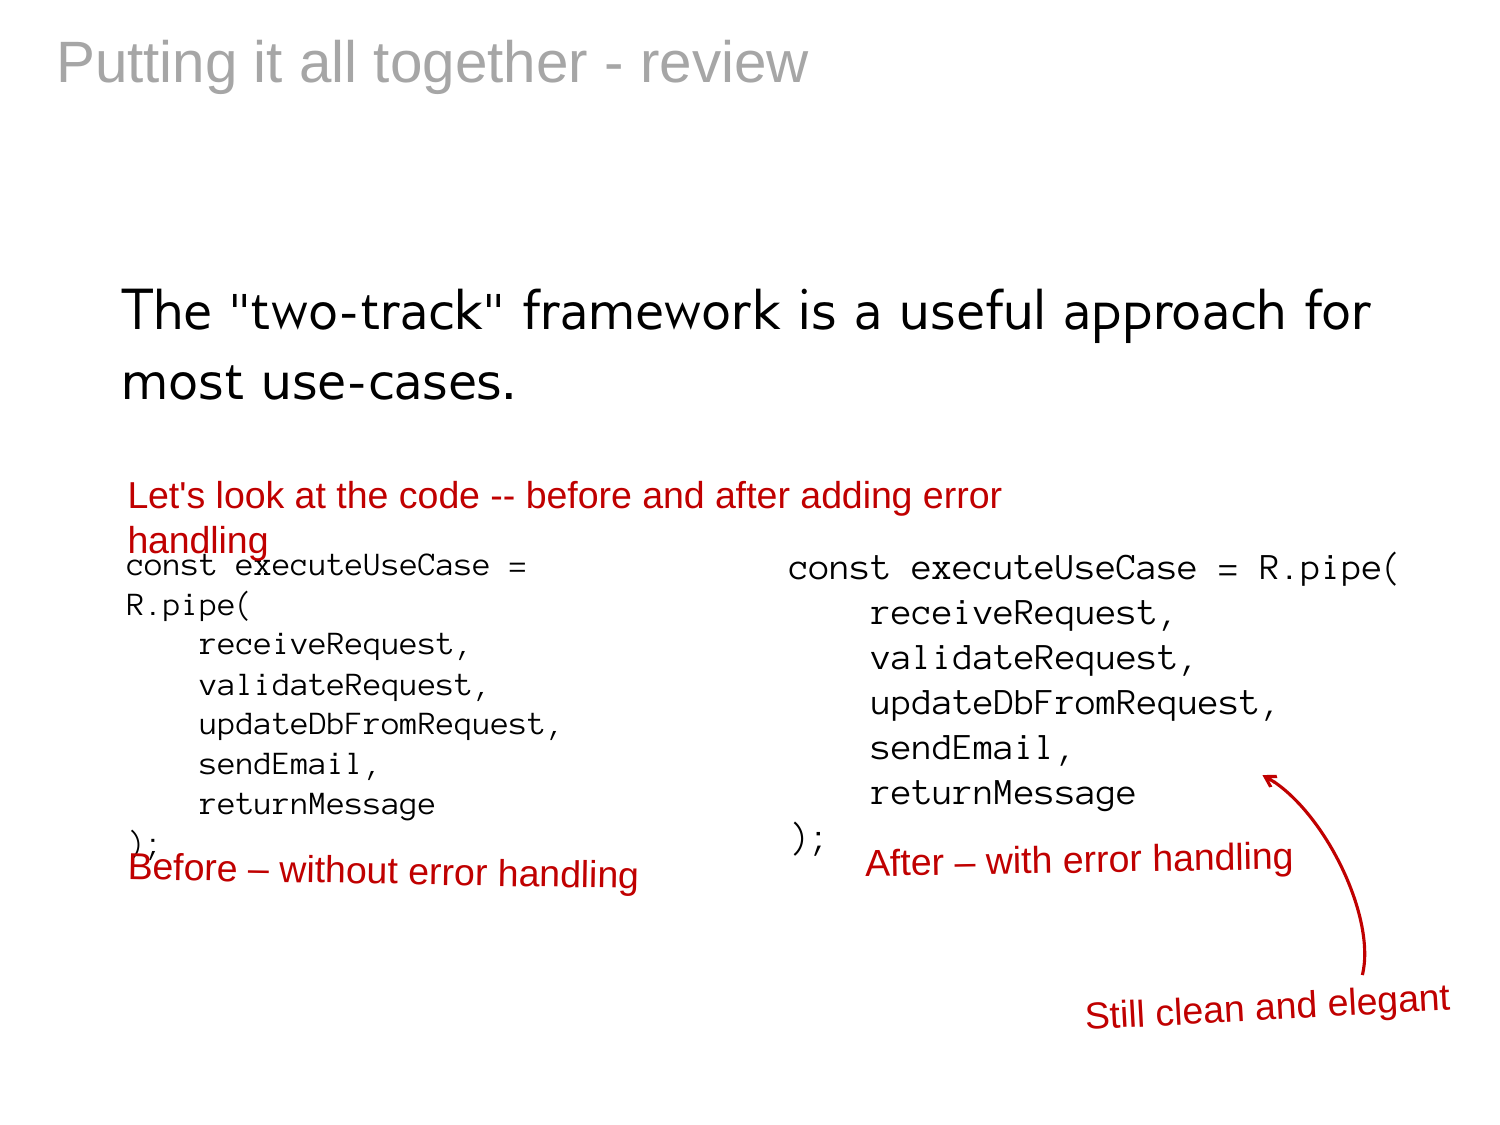

# Putting it all together - review
The "two-track" framework is a useful approach for most use-cases.

Let's look at the code -- before and after adding error handling
const executeUseCase = R.pipe(
    receiveRequest,
    validateRequest,
    updateDbFromRequest,
    sendEmail,
    returnMessage
);
Before – without error handling
const executeUseCase = R.pipe(
    receiveRequest,
    validateRequest,
    updateDbFromRequest,
    sendEmail,
    returnMessage
);
After – with error handling

Still clean and elegant